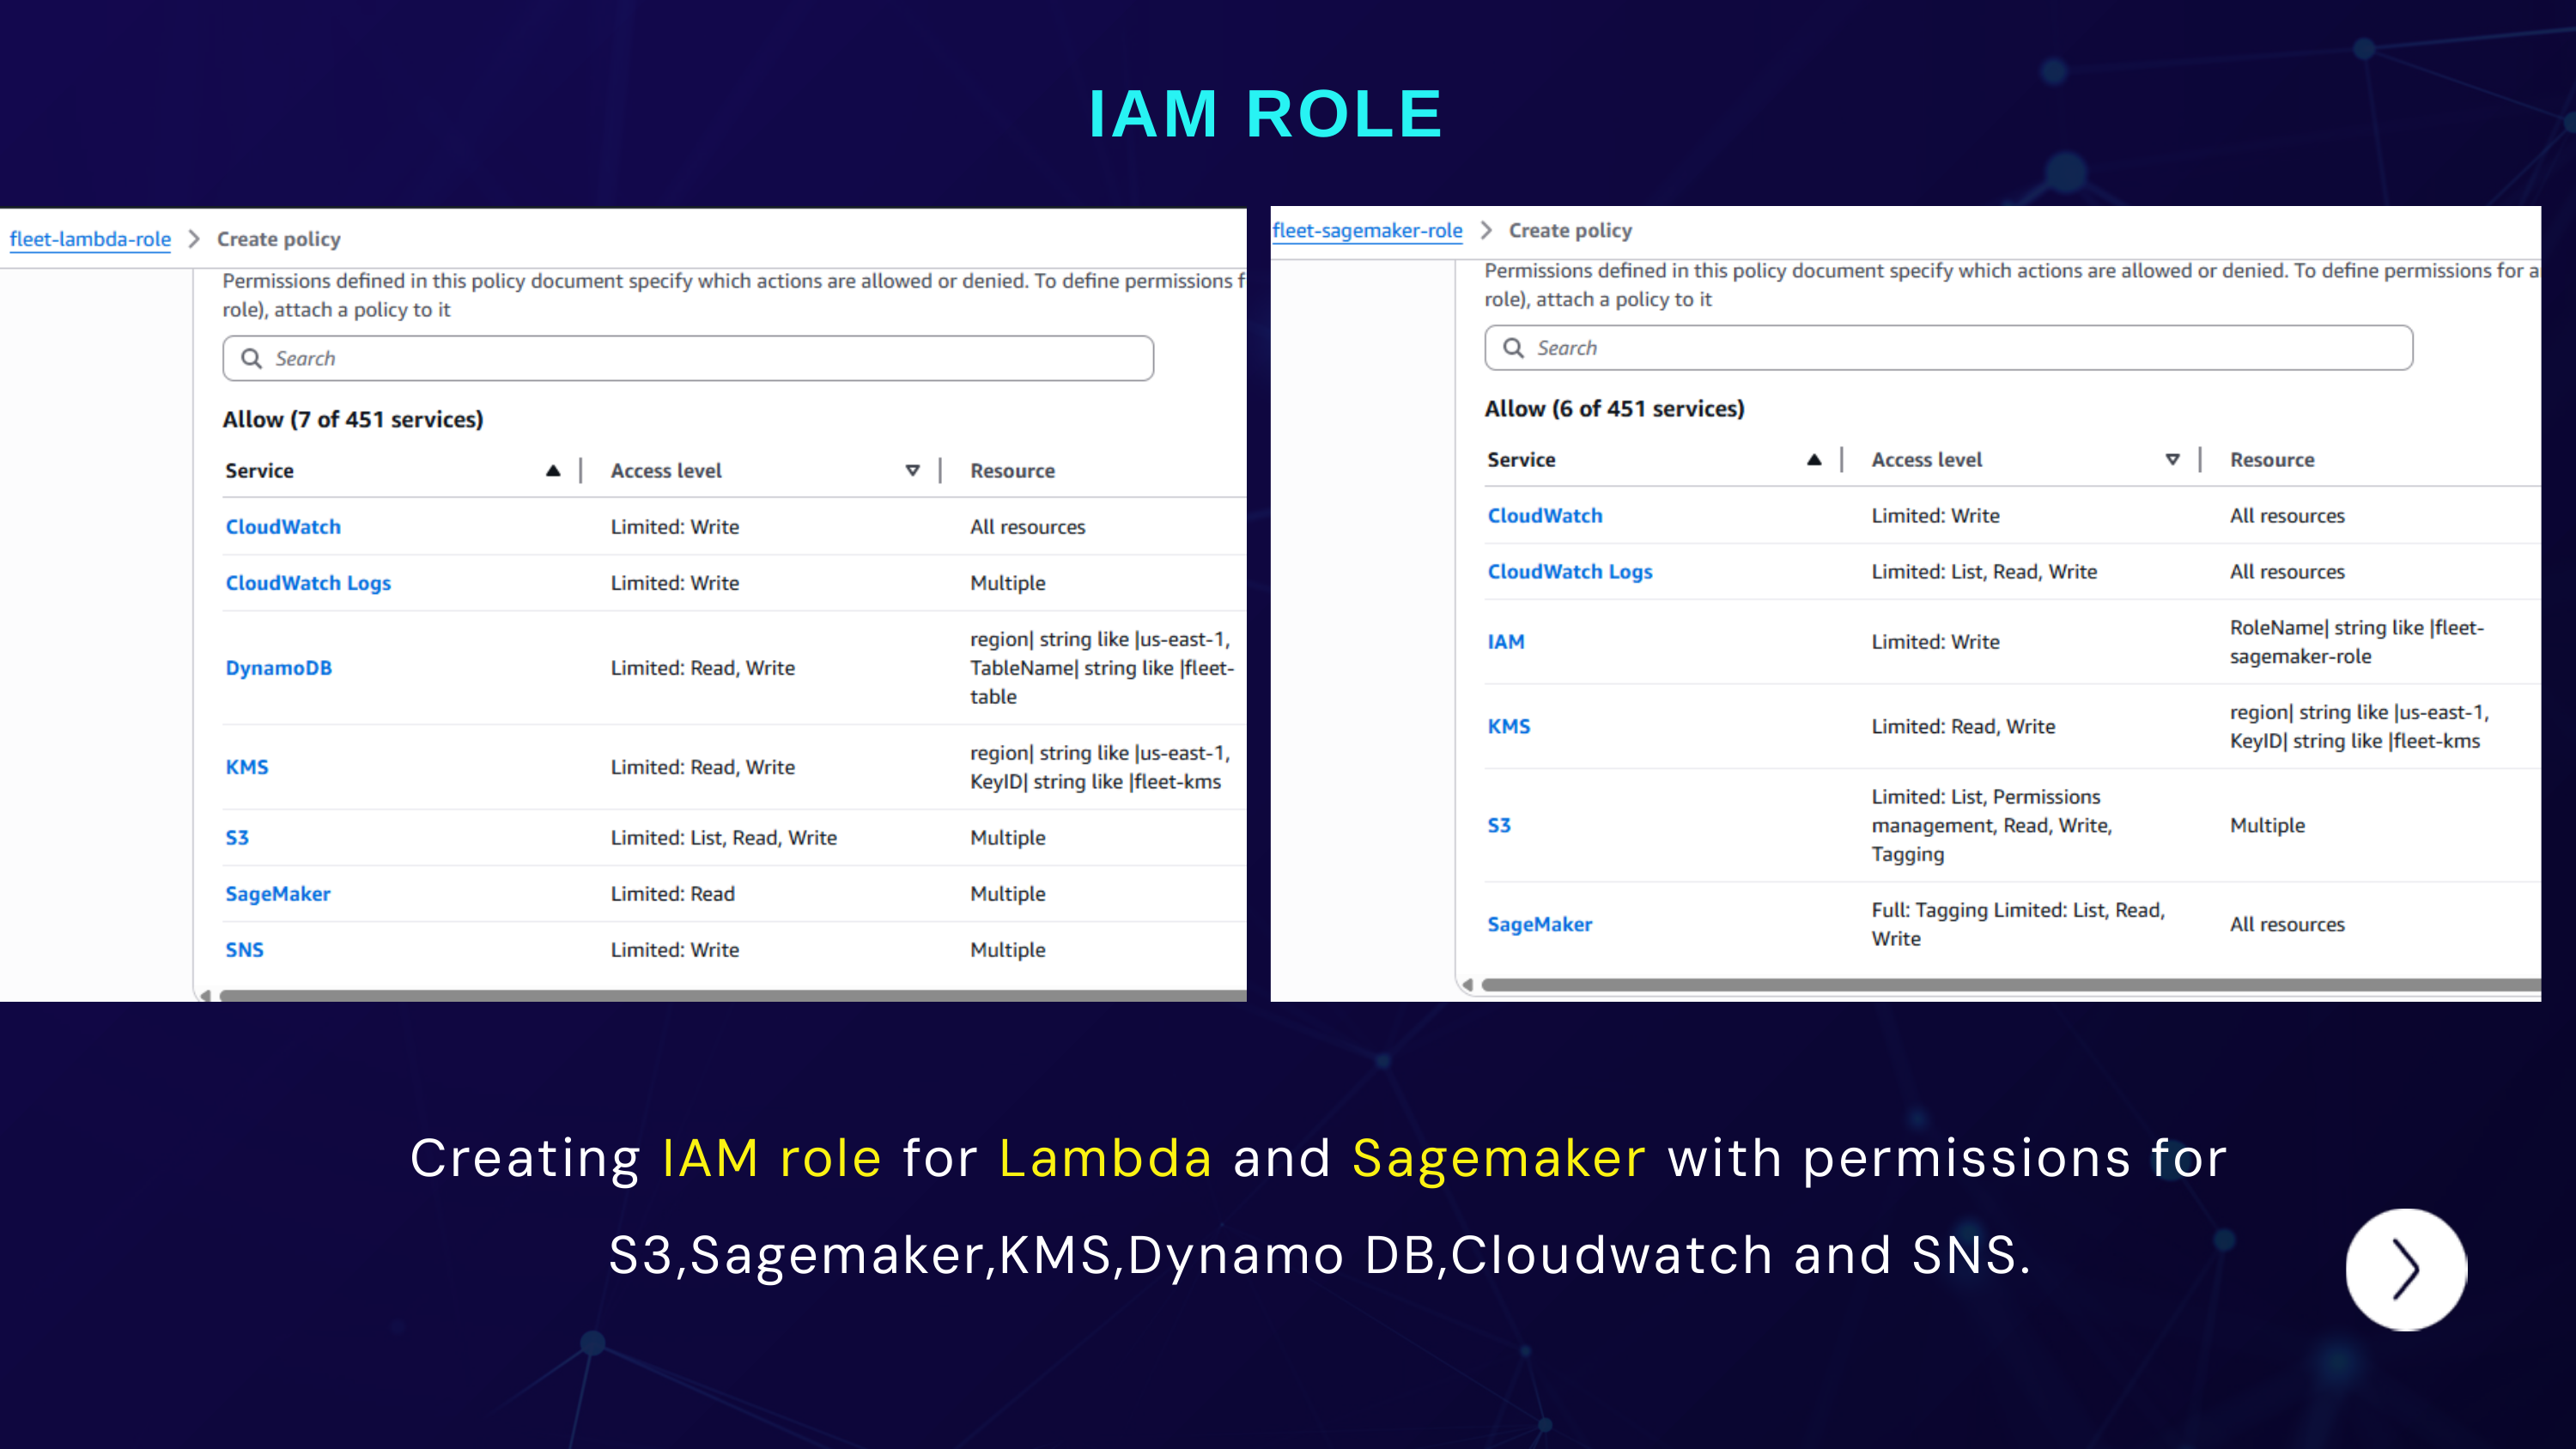

IAM ROLE

Creating IAM role for Lambda and Sagemaker with permissions for S3,Sagemaker,KMS,Dynamo DB,Cloudwatch and SNS.